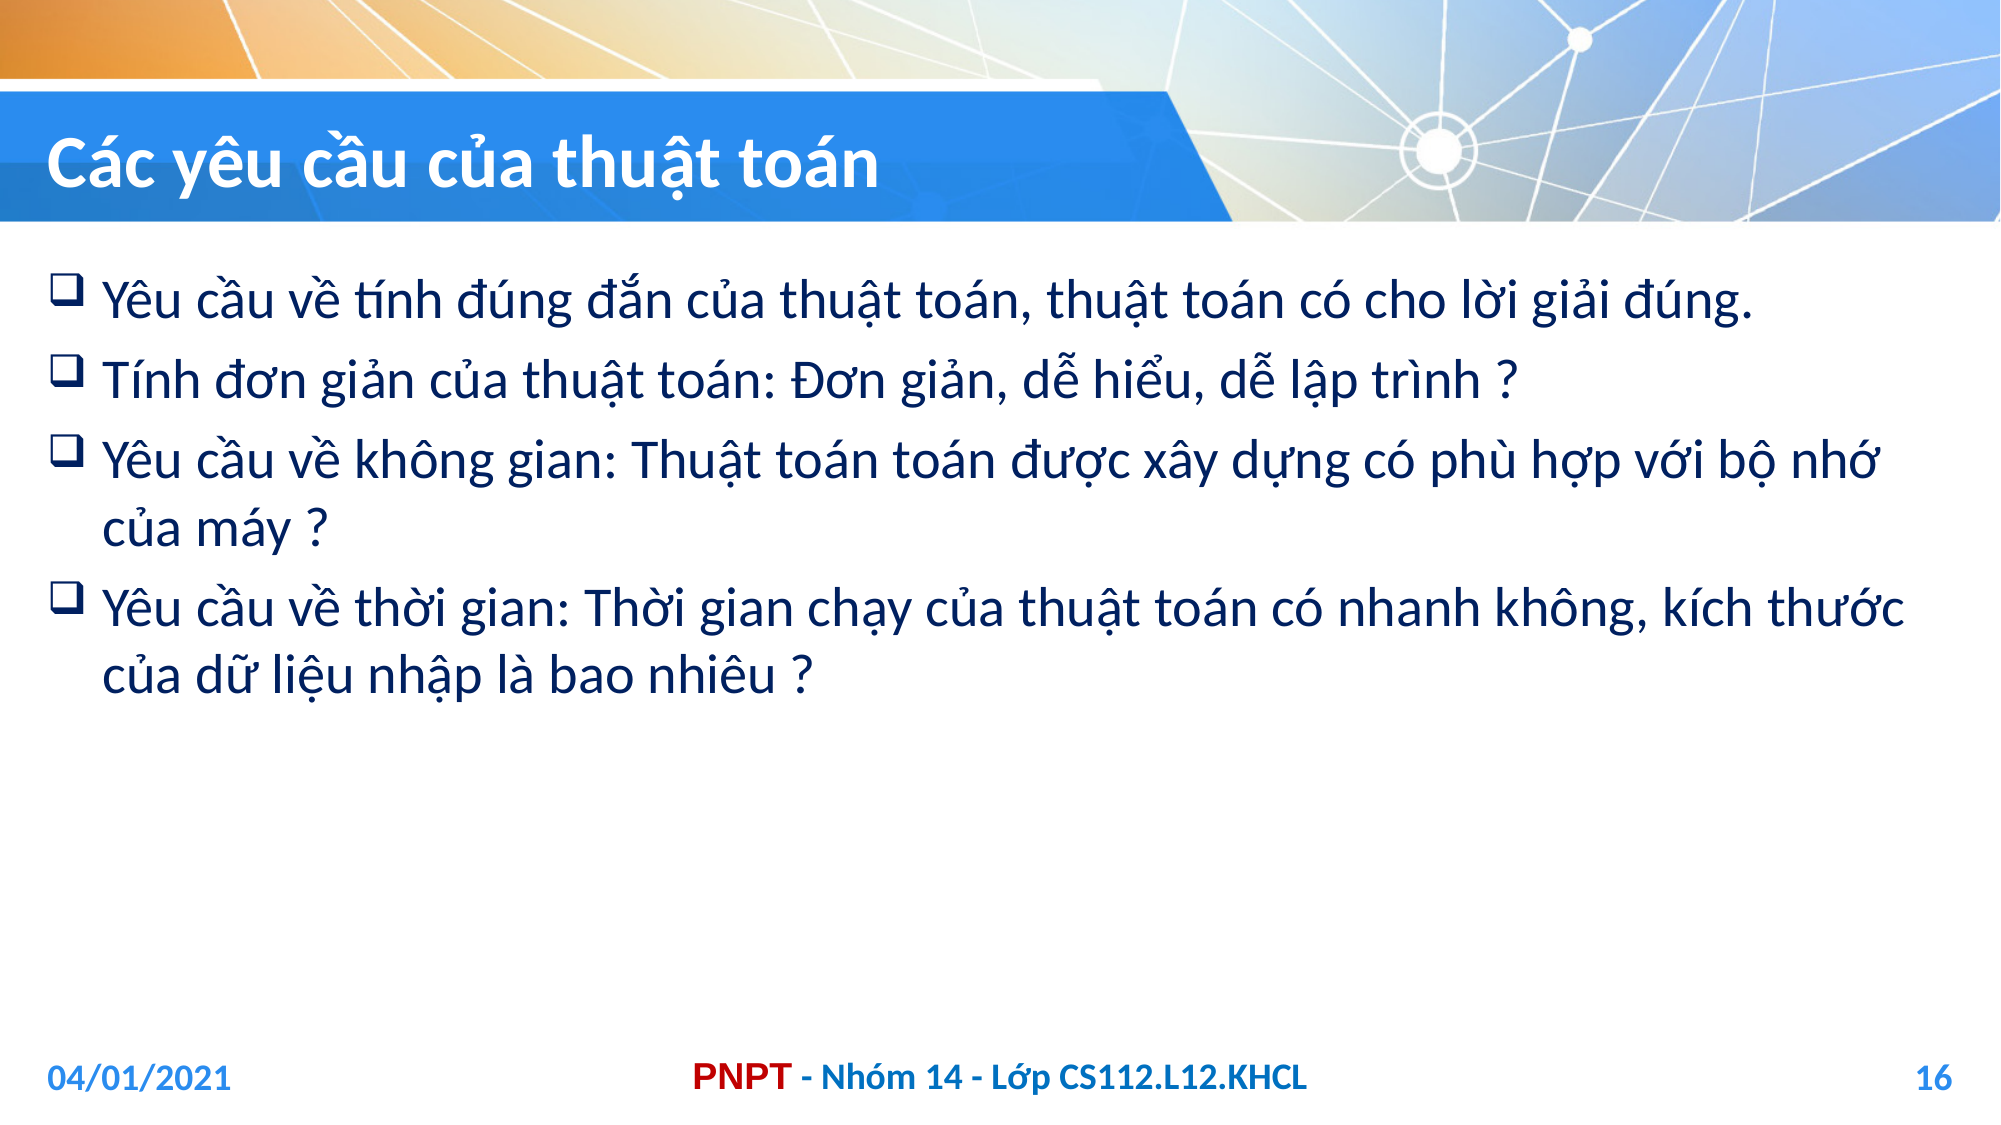

# Các yêu cầu của thuật toán
Yêu cầu về tính đúng đắn của thuật toán, thuật toán có cho lời giải đúng.
Tính đơn giản của thuật toán: Đơn giản, dễ hiểu, dễ lập trình ?
Yêu cầu về không gian: Thuật toán toán được xây dựng có phù hợp với bộ nhớ của máy ?
Yêu cầu về thời gian: Thời gian chạy của thuật toán có nhanh không, kích thước của dữ liệu nhập là bao nhiêu ?
04/01/2021
16